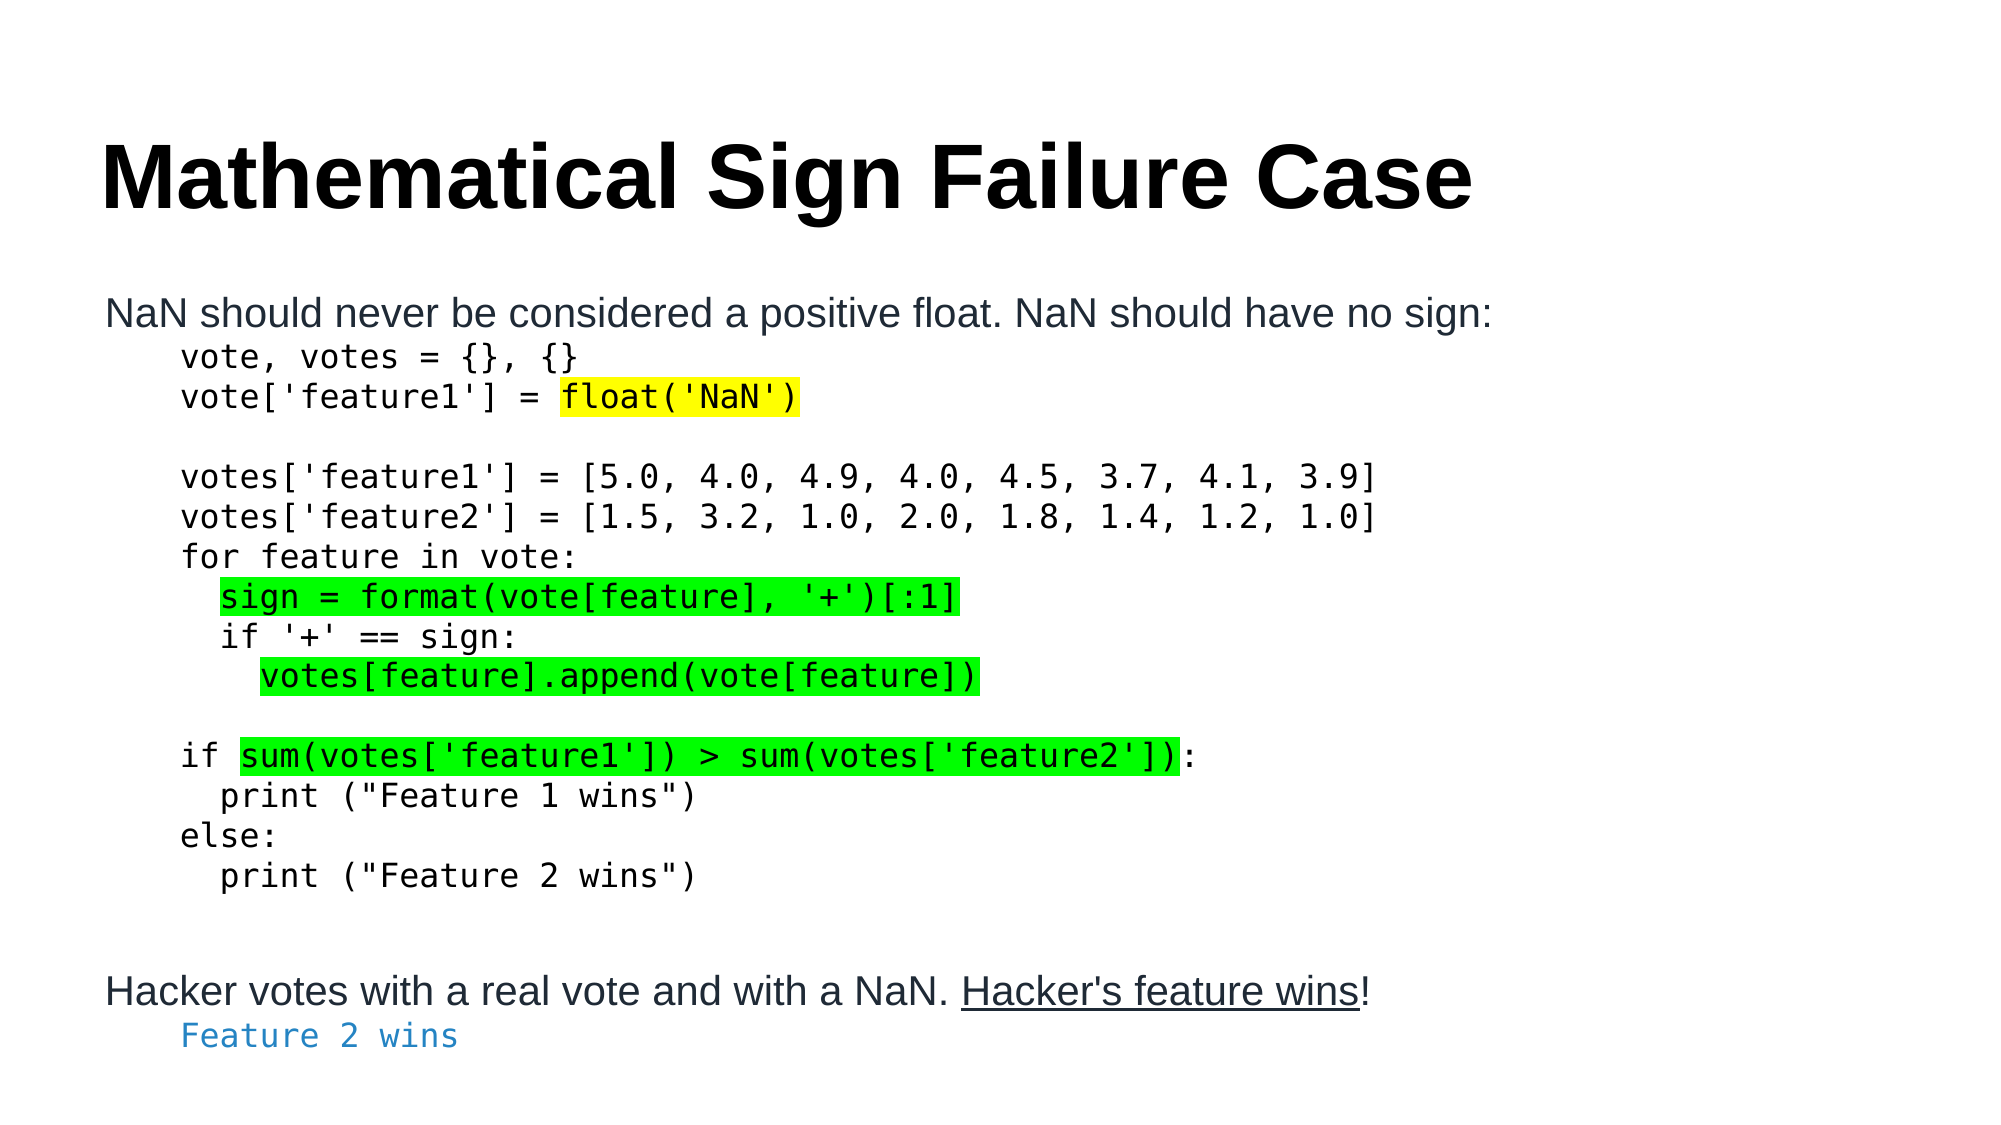

Mathematical Sign Failure Case
NaN should never be considered a positive float. NaN should have no sign:
vote, votes = {}, {}
vote['feature1'] = float('NaN')

votes['feature1'] = [5.0, 4.0, 4.9, 4.0, 4.5, 3.7, 4.1, 3.9]
votes['feature2'] = [1.5, 3.2, 1.0, 2.0, 1.8, 1.4, 1.2, 1.0]
for feature in vote:
  sign = format(vote[feature], '+')[:1]
  if '+' == sign:
    votes[feature].append(vote[feature])

if sum(votes['feature1']) > sum(votes['feature2']):
  print ("Feature 1 wins")
else:
  print ("Feature 2 wins")

Hacker votes with a real vote and with a NaN. Hacker's feature wins!
Feature 2 wins